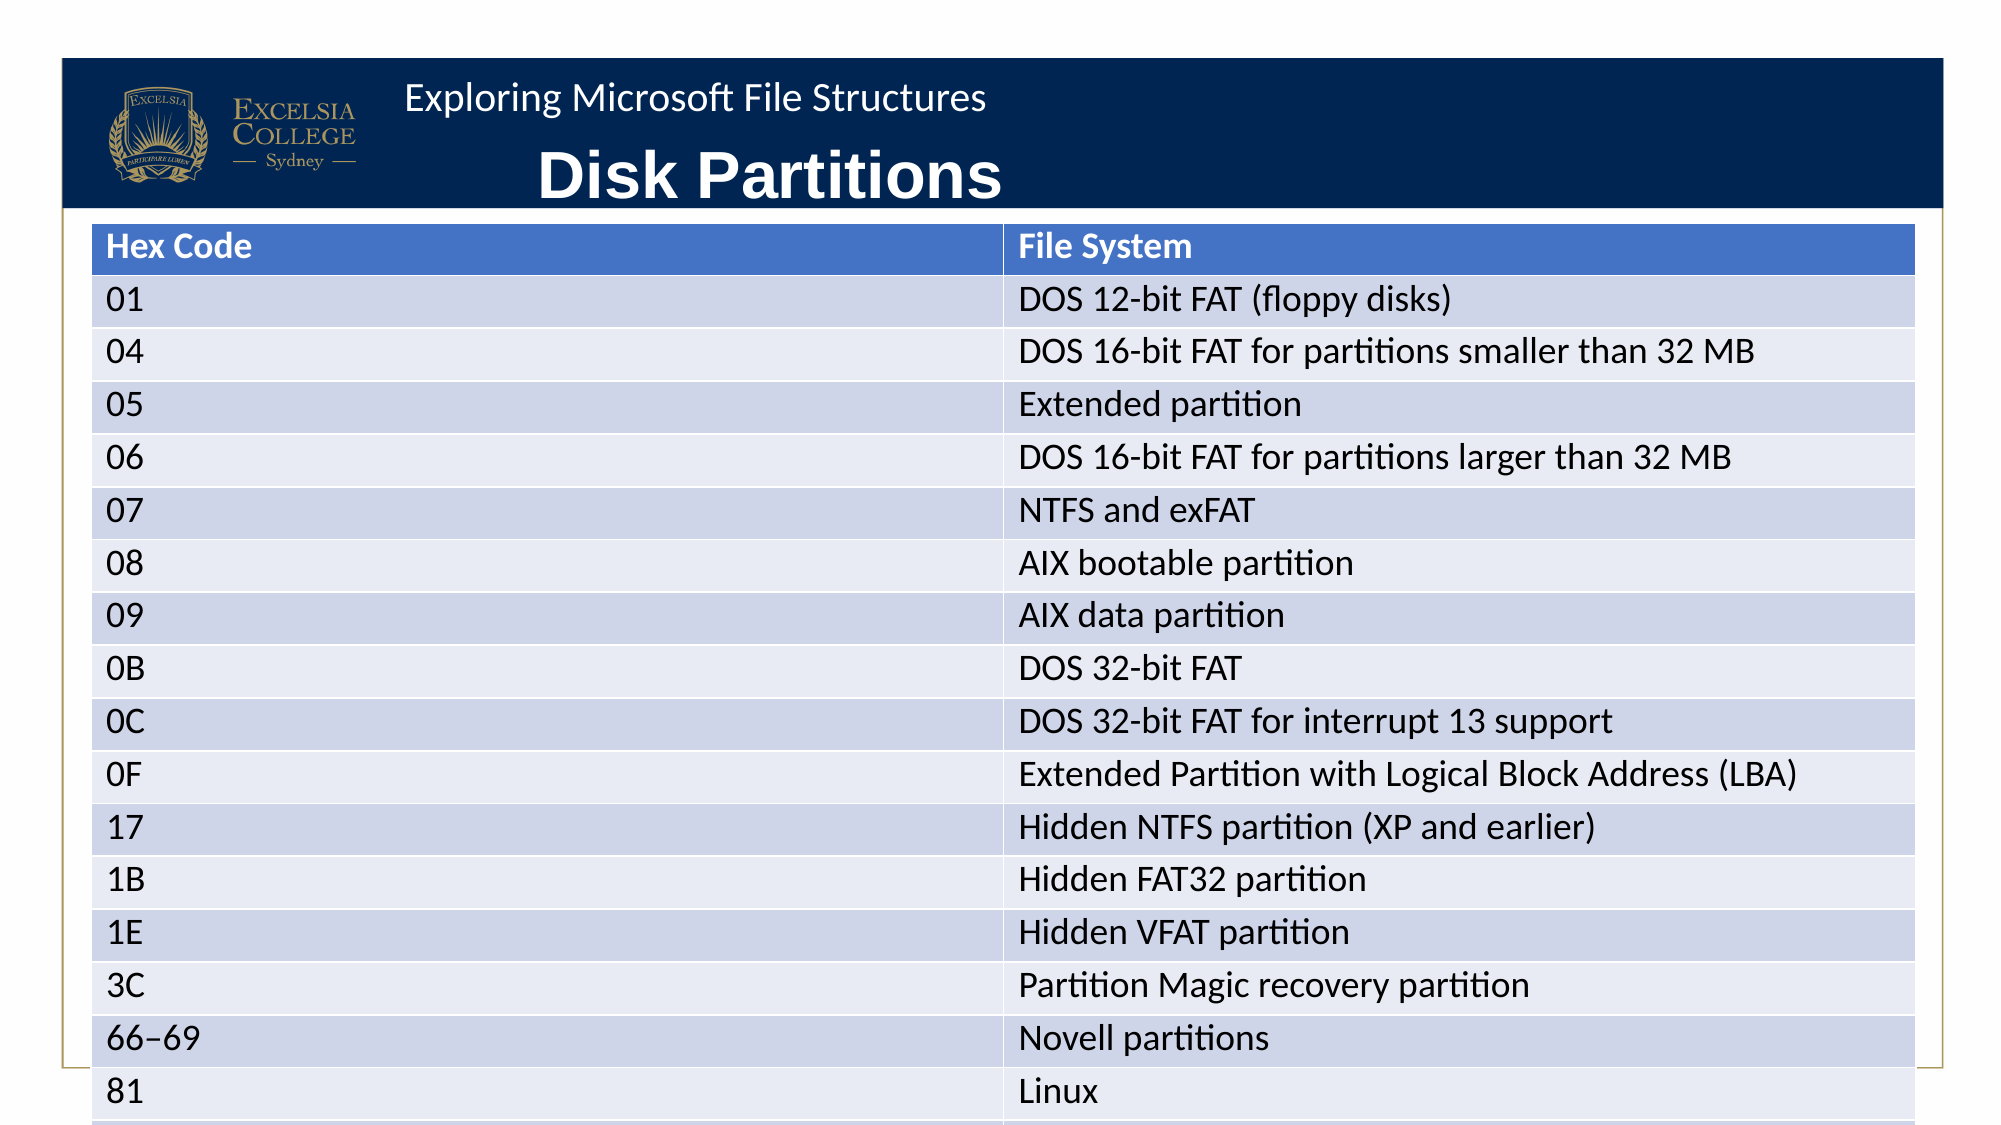

# Exploring Microsoft File Structures
Disk Partitions
| Hex Code | File System |
| --- | --- |
| 01 | DOS 12-bit FAT (floppy disks) |
| 04 | DOS 16-bit FAT for partitions smaller than 32 MB |
| 05 | Extended partition |
| 06 | DOS 16-bit FAT for partitions larger than 32 MB |
| 07 | NTFS and exFAT |
| 08 | AIX bootable partition |
| 09 | AIX data partition |
| 0B | DOS 32-bit FAT |
| 0C | DOS 32-bit FAT for interrupt 13 support |
| 0F | Extended Partition with Logical Block Address (LBA) |
| 17 | Hidden NTFS partition (XP and earlier) |
| 1B | Hidden FAT32 partition |
| 1E | Hidden VFAT partition |
| 3C | Partition Magic recovery partition |
| 66–69 | Novell partitions |
| 81 | Linux |
| 82 | Linux swap partition (can also be associated with Solaris partitions) |
| 83 | Linux native file systems (Ext2, Ext3, Ext4, Reiser, Xiafs) |
| 86 | FAT16 volume/stripe set (Windows NT) |
| 87 | High Performance File System (HPFS) |
| A5 | FreeBSD and BSD/386 |
| A6 | OpenBSD |
| A9 | NetBSD |
| C7 | Typical of a corrupted NTFS volume/stripe set |
| EB | BeOS |